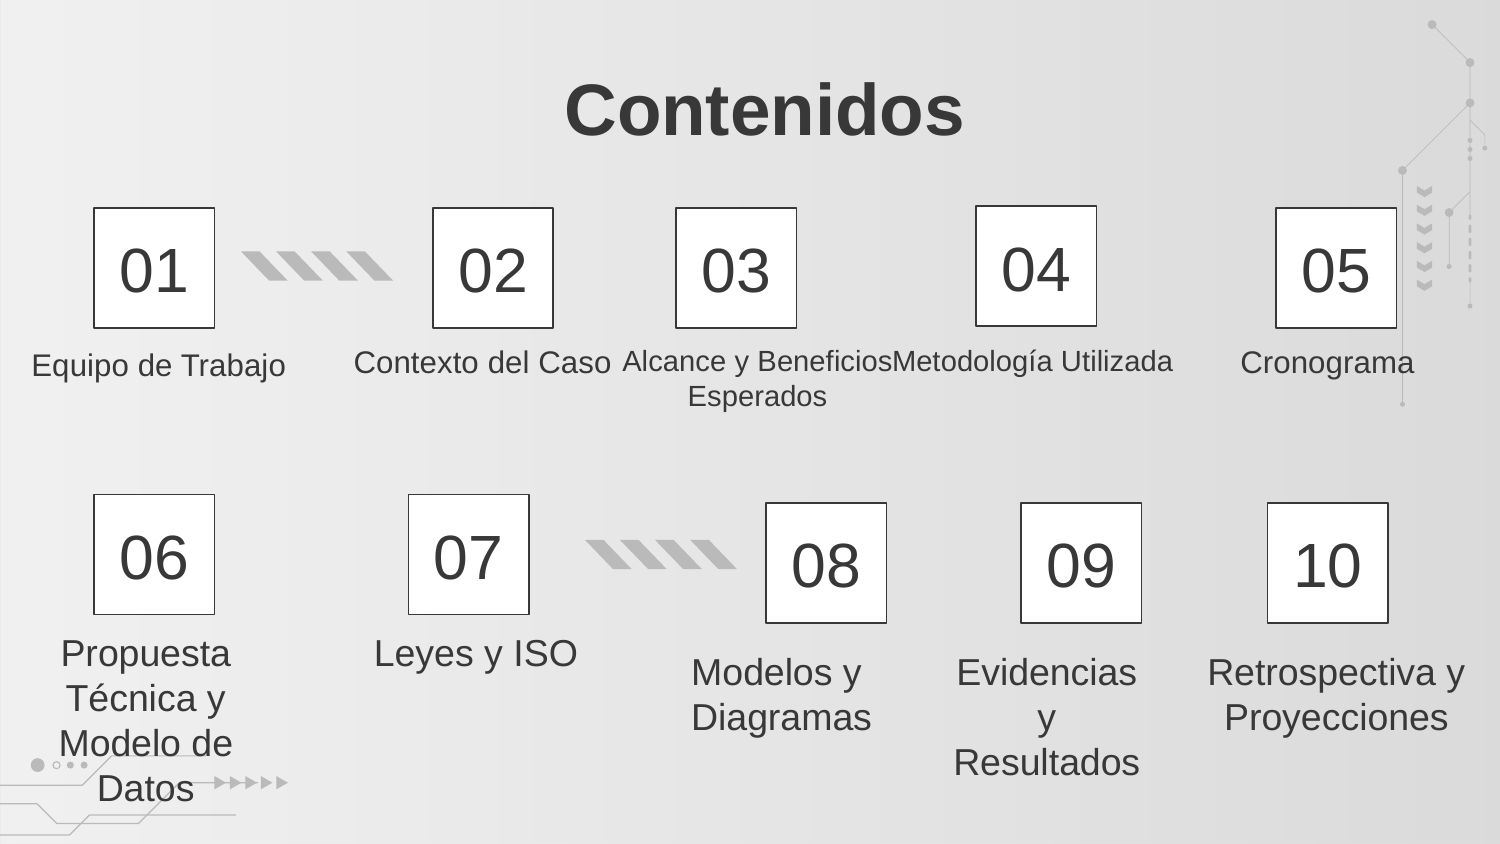

# Contenidos
04
05
01
02
03

Alcance y Beneficios Esperados
Metodología Utilizada
Cronograma
Contexto del Caso
Equipo de Trabajo
06
07
08
09
10

Propuesta Técnica y Modelo de Datos

Leyes y ISO
Modelos y Diagramas
Evidencias y Resultados
Retrospectiva y Proyecciones